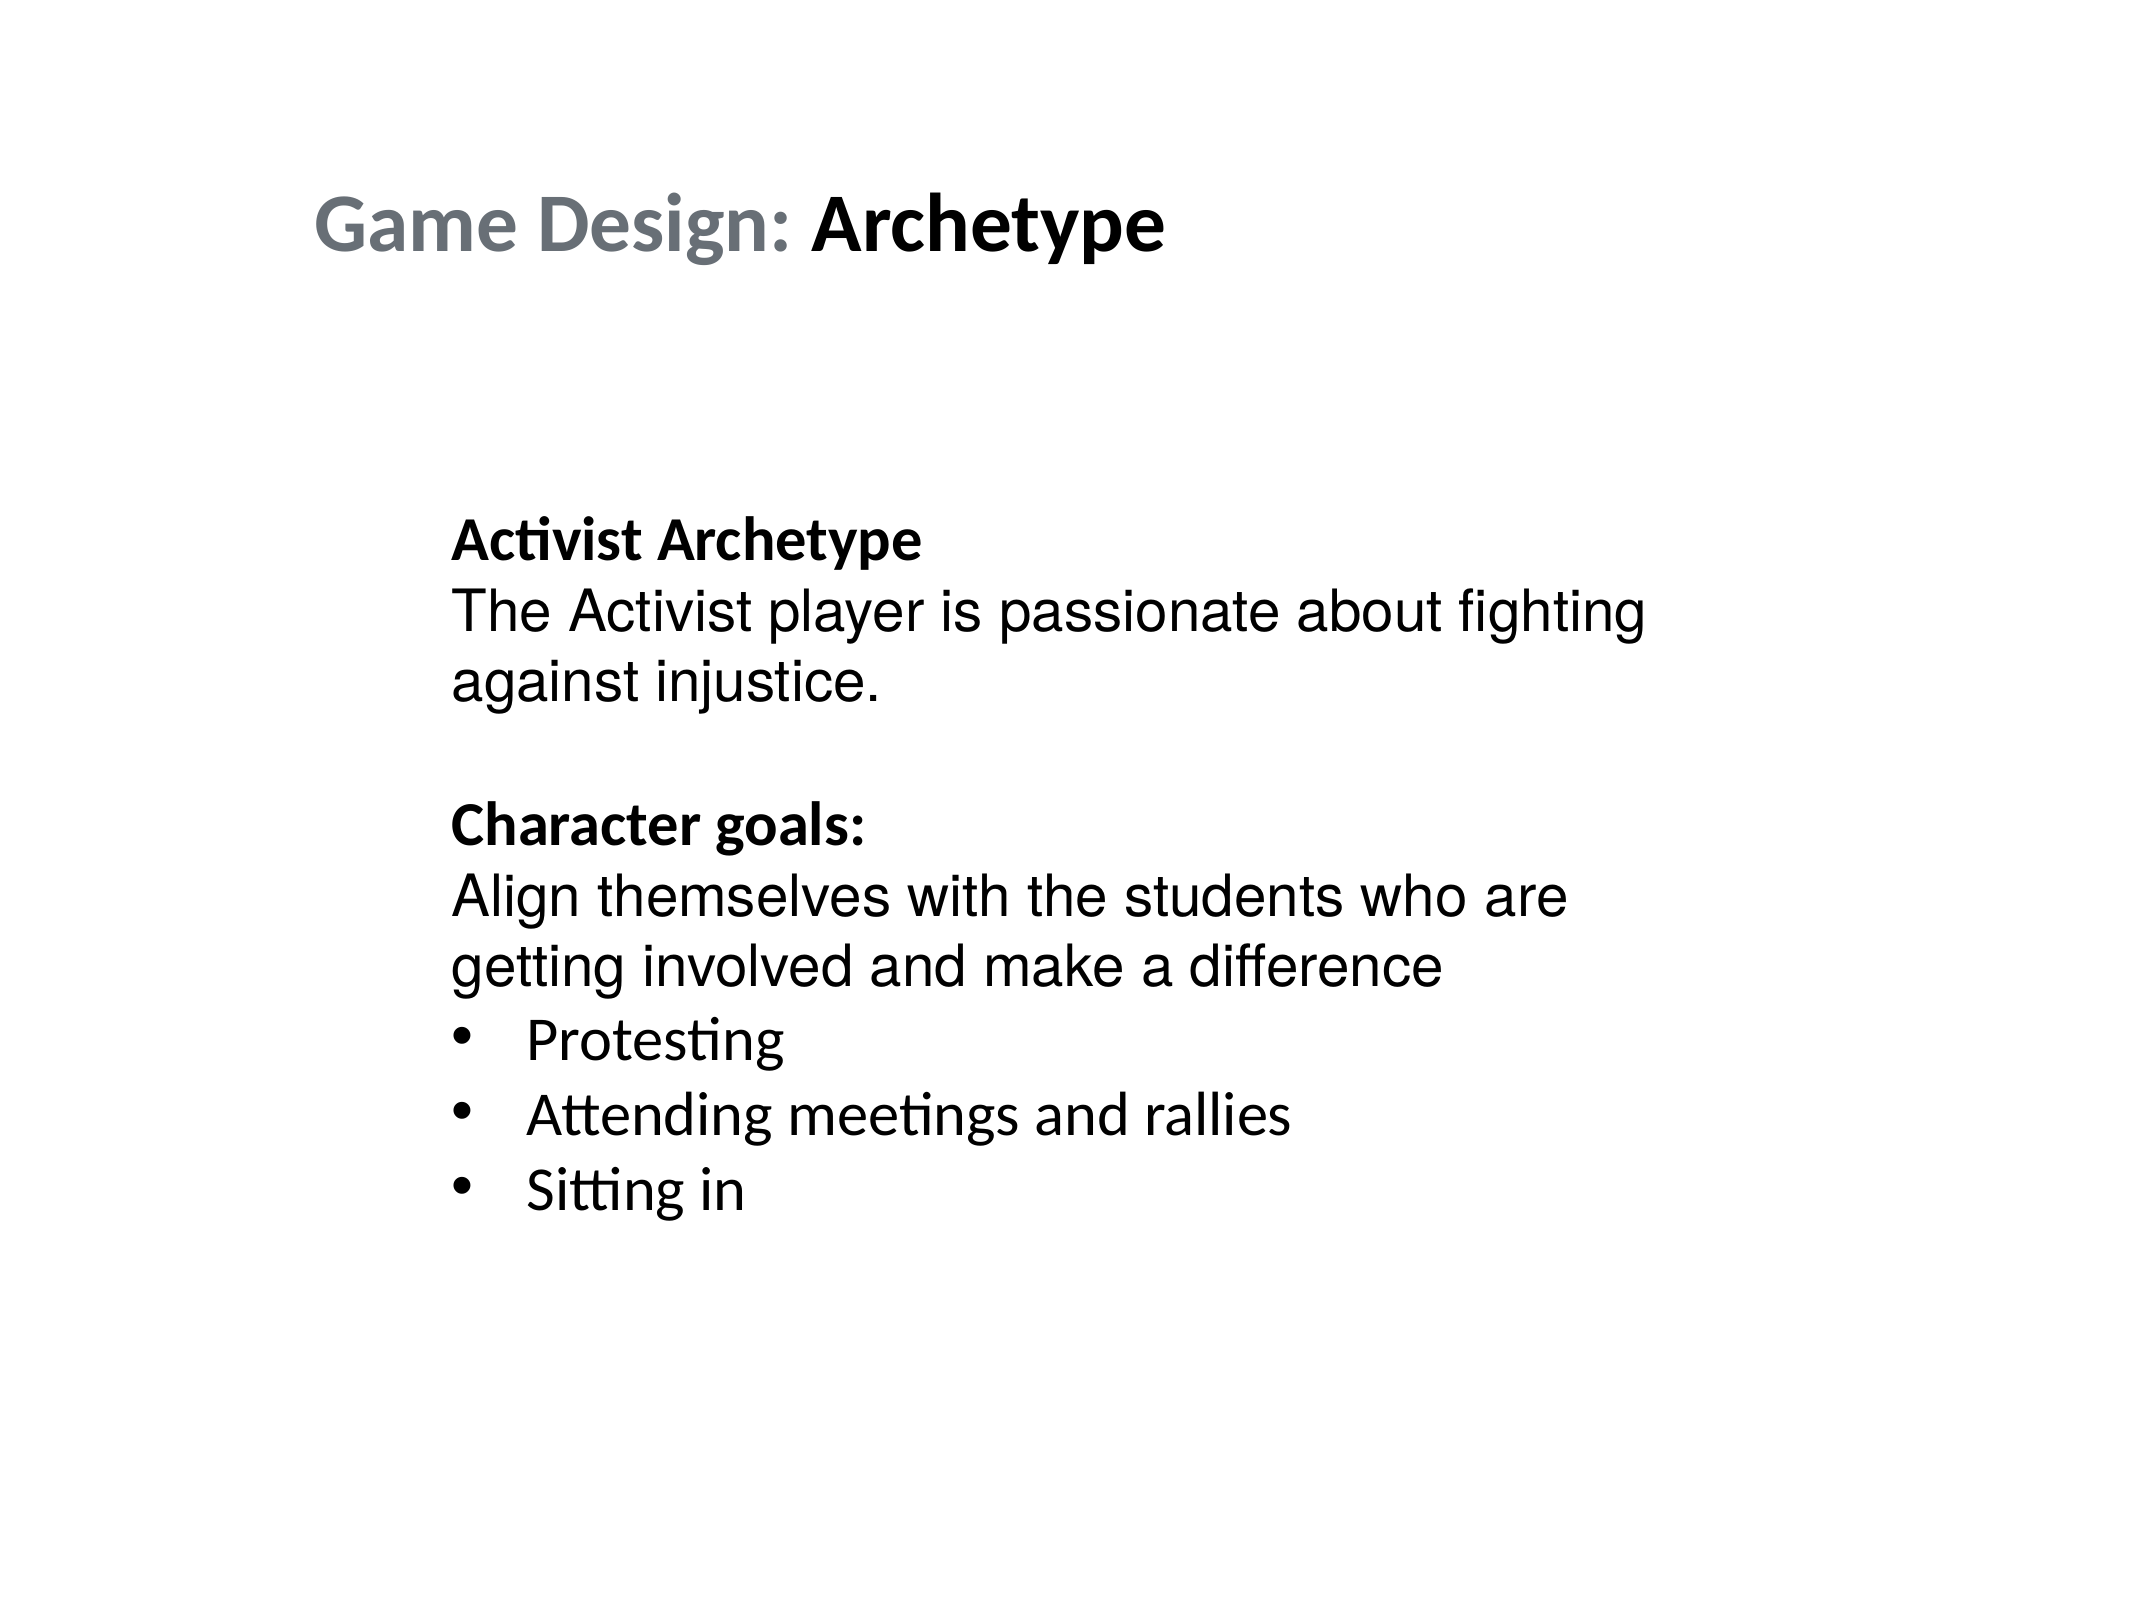

Game Design: Archetype
Activist Archetype
The Activist player is passionate about fighting against injustice.

Character goals:
Align themselves with the students who are getting involved and make a difference
Protesting
Attending meetings and rallies
Sitting in